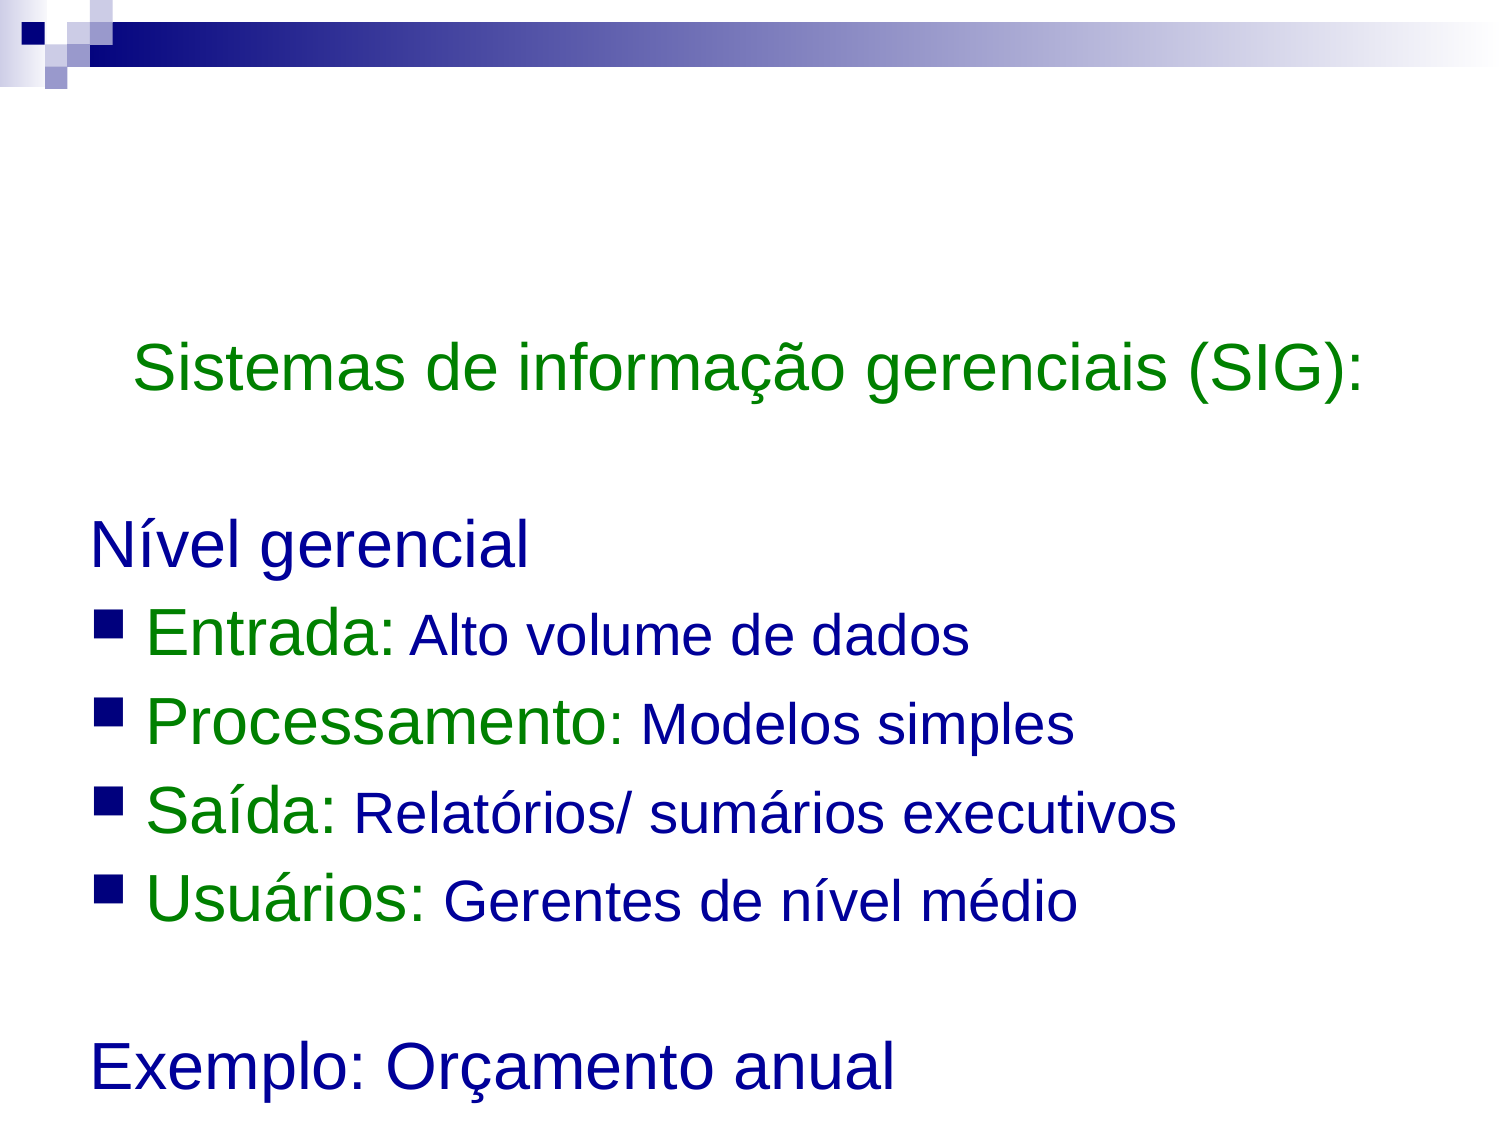

#
Sistemas de informação gerenciais (SIG):

Nível gerencial
Entrada: Alto volume de dados
Processamento: Modelos simples
Saída: Relatórios/ sumários executivos
Usuários: Gerentes de nível médio

Exemplo: Orçamento anual